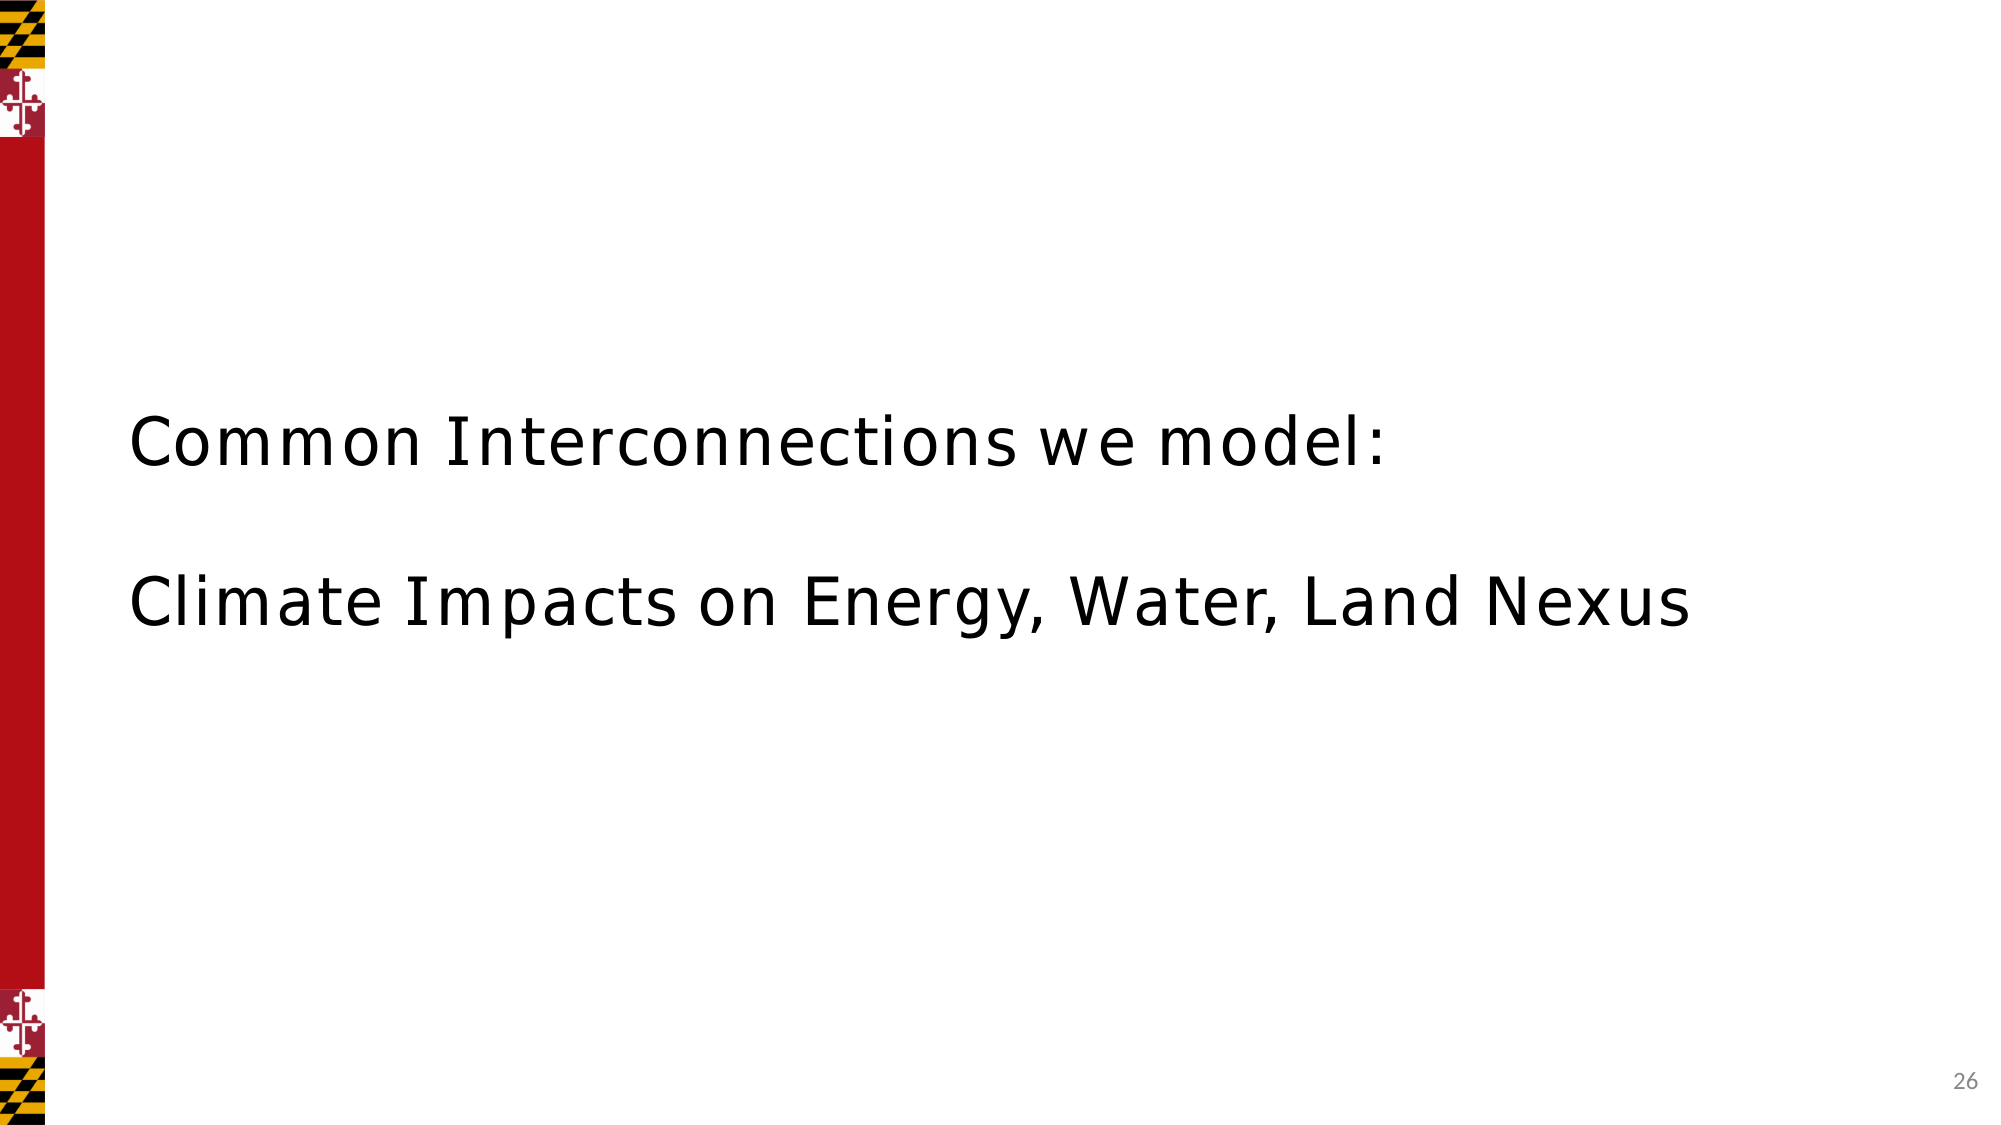

# Common Interconnections we model: Climate Impacts on Energy, Water, Land Nexus